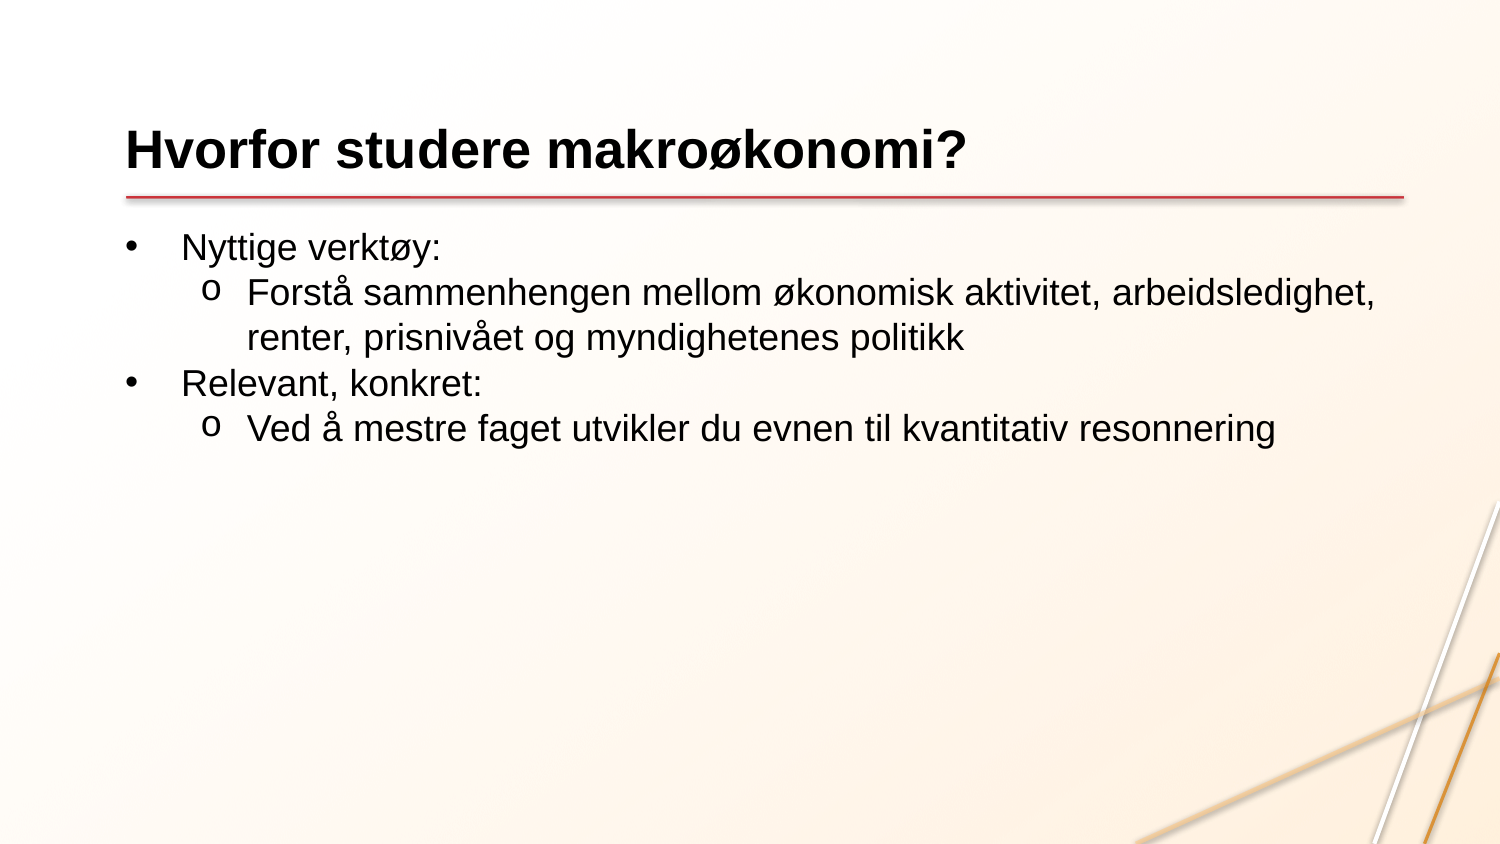

# Hvorfor studere makroøkonomi?
Nyttige verktøy:
Forstå sammenhengen mellom økonomisk aktivitet, arbeidsledighet, renter, prisnivået og myndighetenes politikk
Relevant, konkret:
Ved å mestre faget utvikler du evnen til kvantitativ resonnering